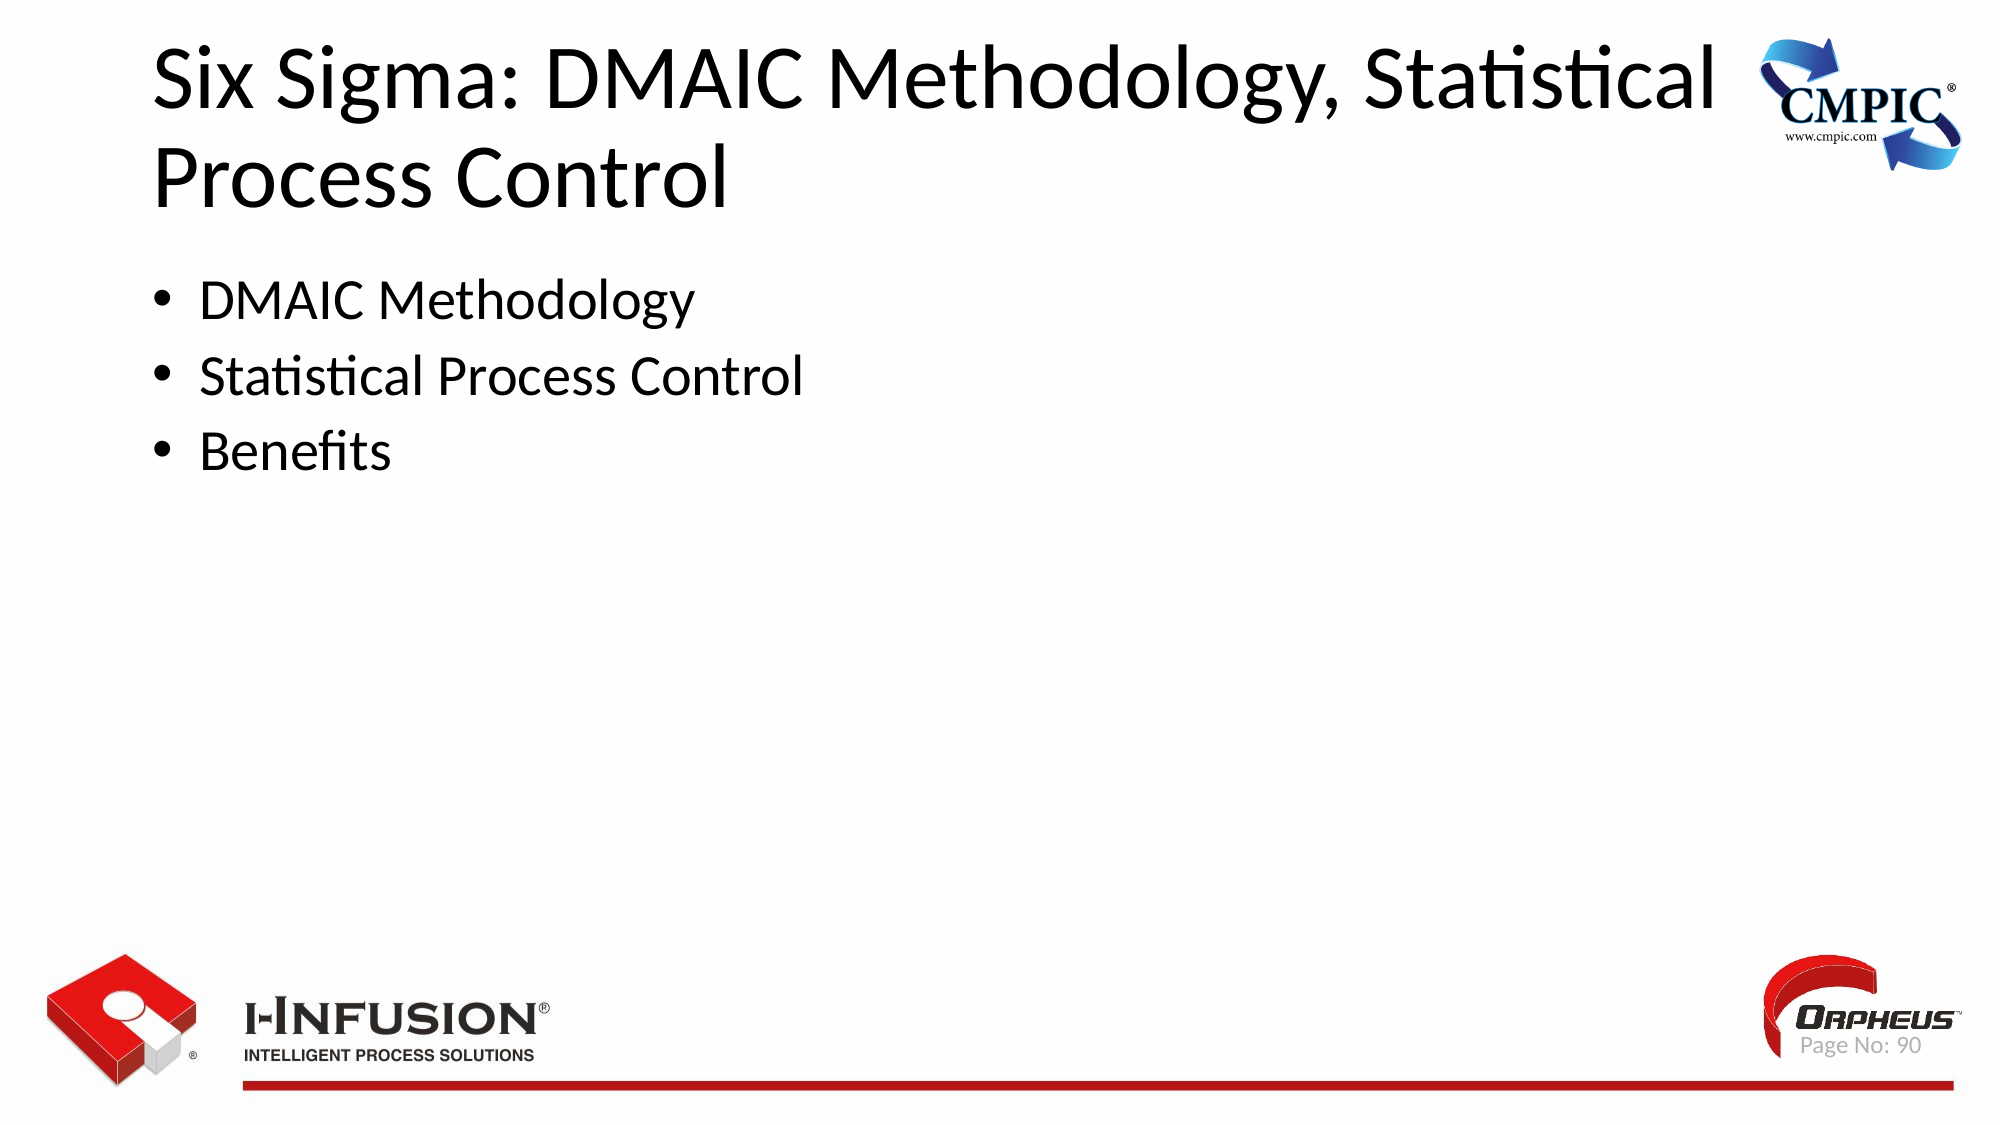

Six Sigma: DMAIC Methodology, Statistical Process Control
DMAIC Methodology
Statistical Process Control
Benefits
 Page No: 90